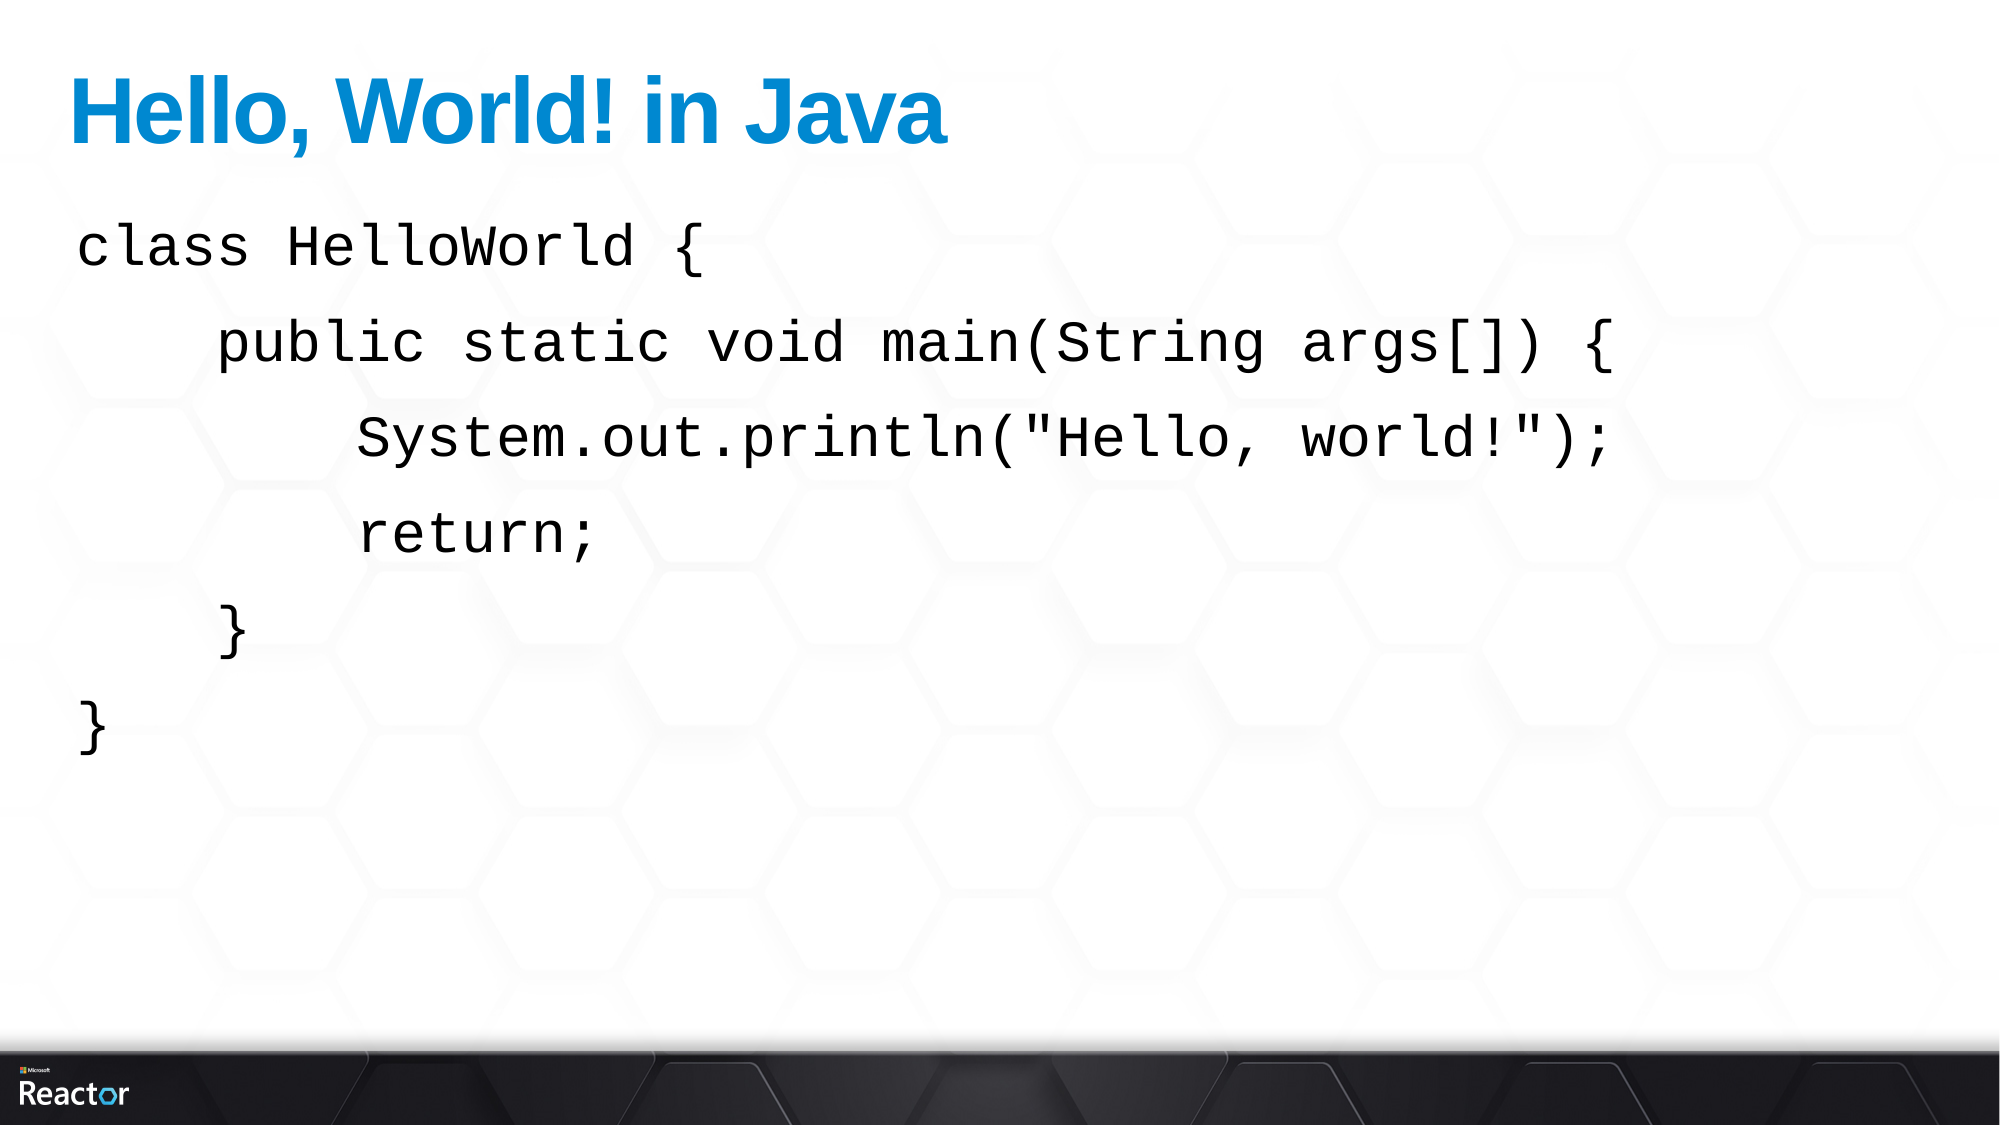

# Hello, World! in Java
class HelloWorld {
    public static void main(String args[]) {
        System.out.println("Hello, world!");
        return;
    }
}